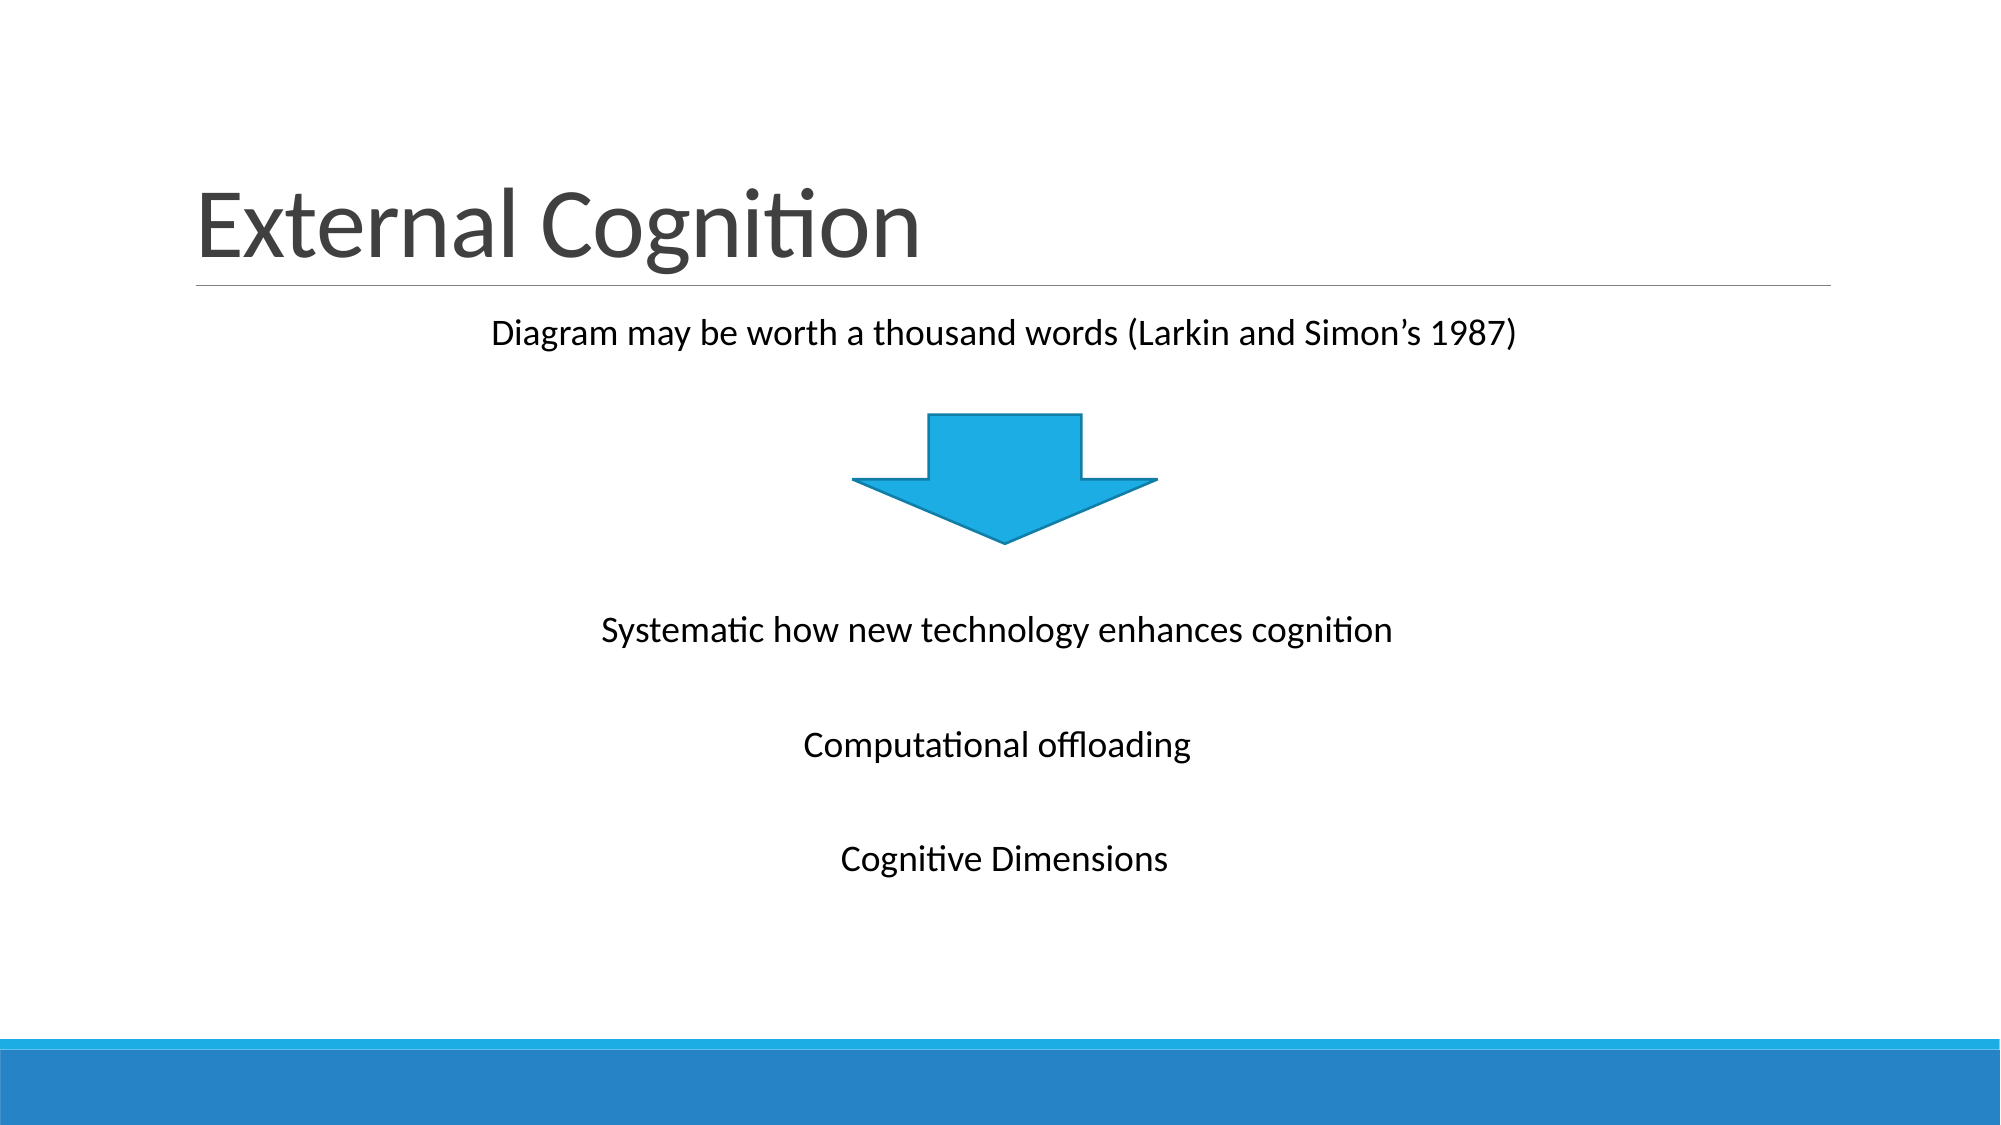

# External Cognition
Diagram may be worth a thousand words (Larkin and Simon’s 1987)

Systematic how new technology enhances cognition
Computational offloading
Cognitive Dimensions